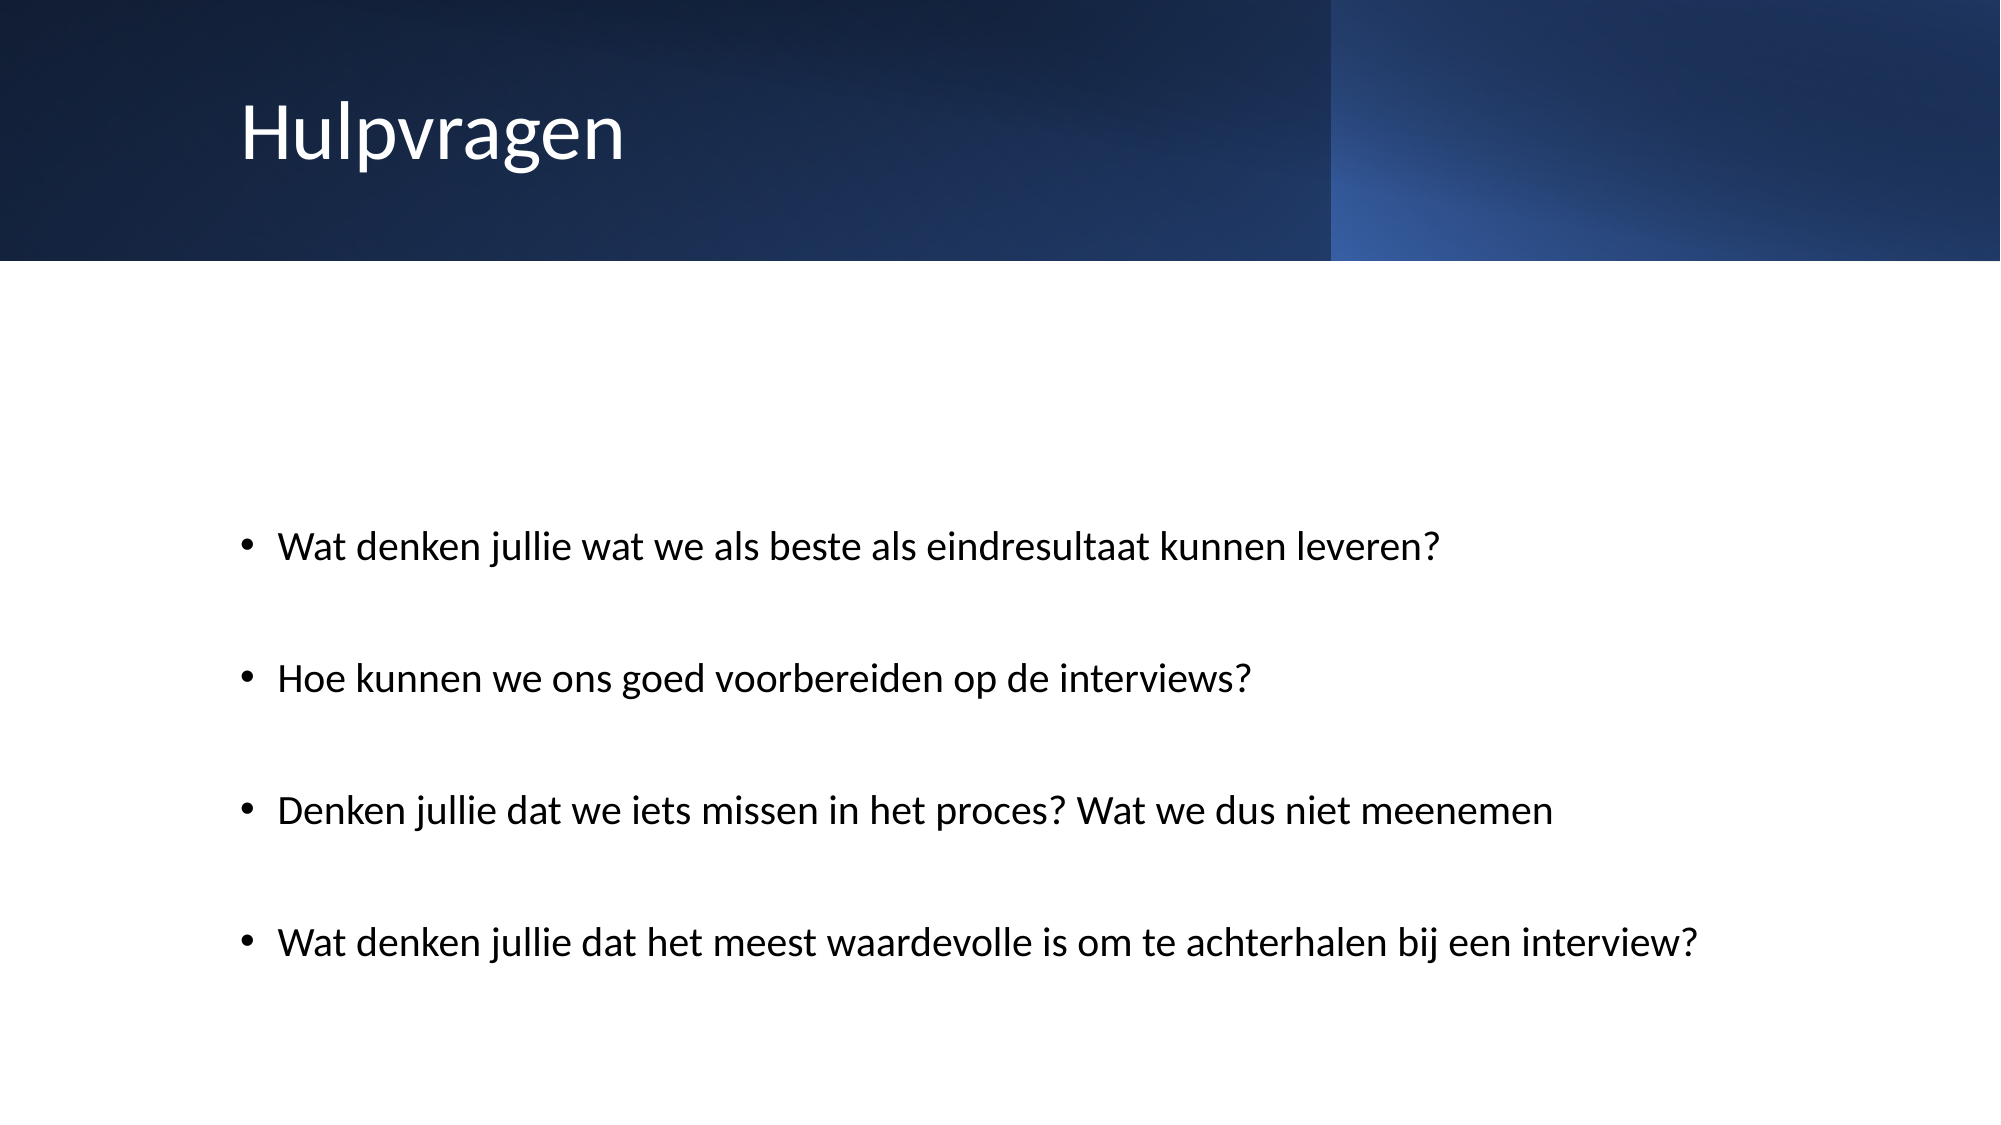

# Hulpvragen

Wat denken jullie wat we als beste als eindresultaat kunnen leveren?

Hoe kunnen we ons goed voorbereiden op de interviews?

Denken jullie dat we iets missen in het proces? Wat we dus niet meenemen

Wat denken jullie dat het meest waardevolle is om te achterhalen bij een interview?